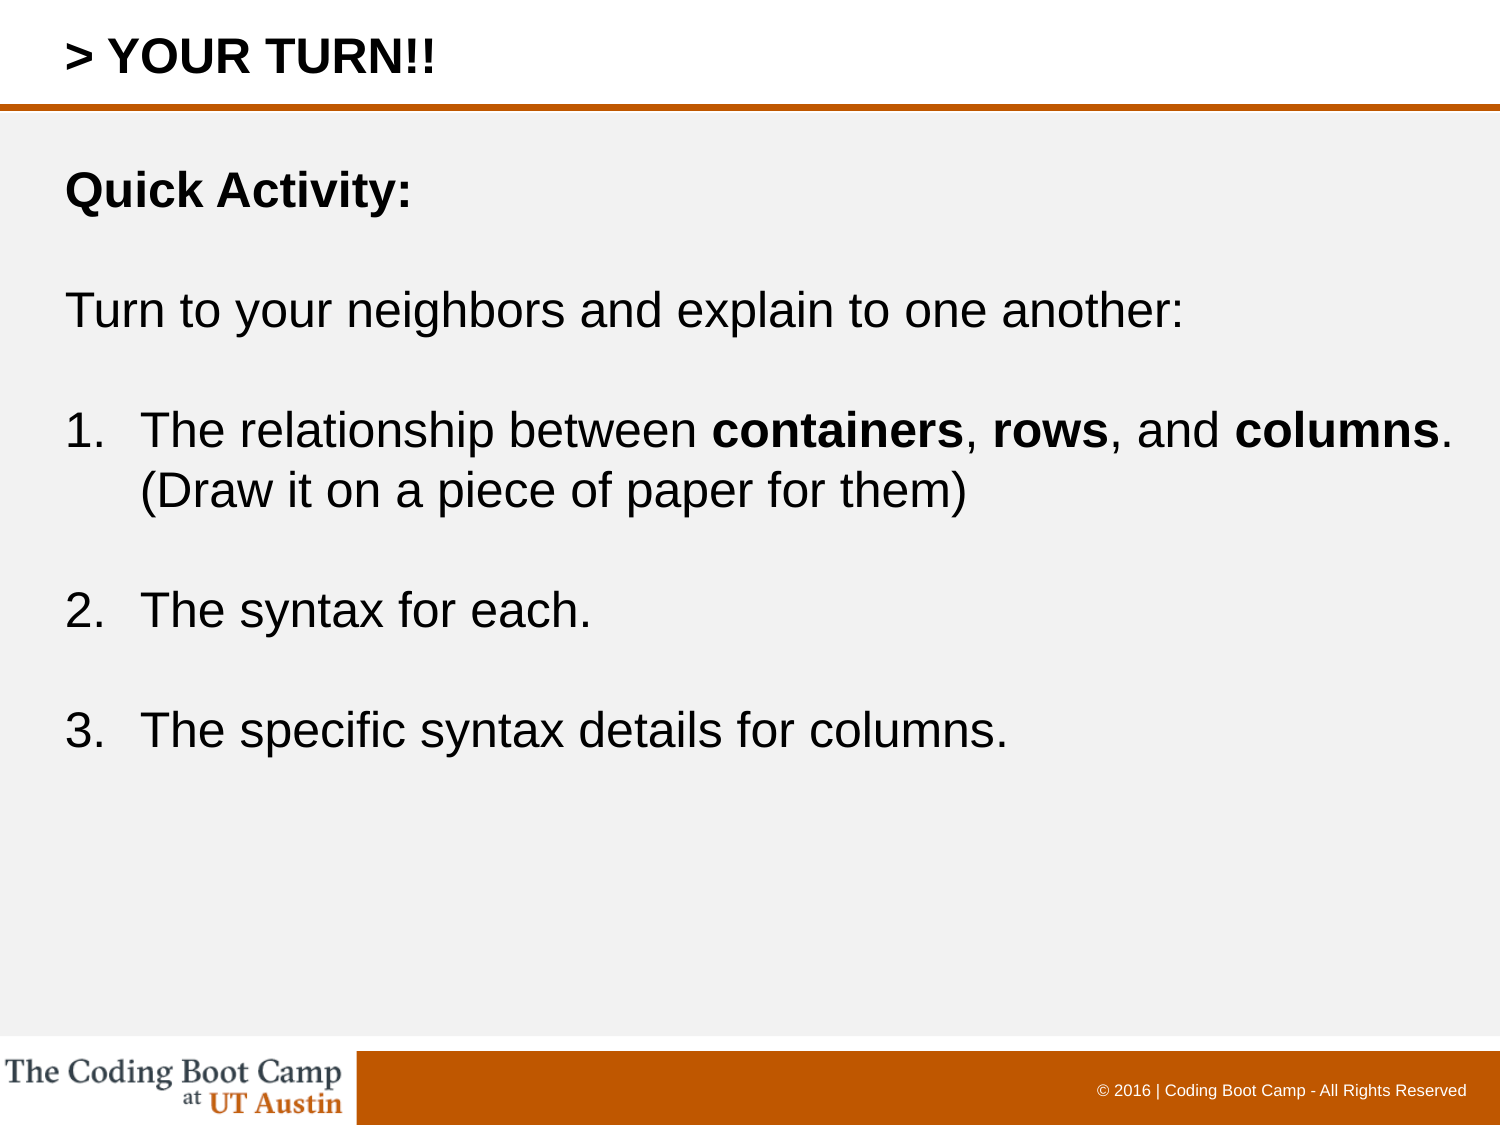

> YOUR TURN!!

Quick Activity:

Turn to your neighbors and explain to one another:

The relationship between containers, rows, and columns. (Draw it on a piece of paper for them)

The syntax for each.

The specific syntax details for columns.